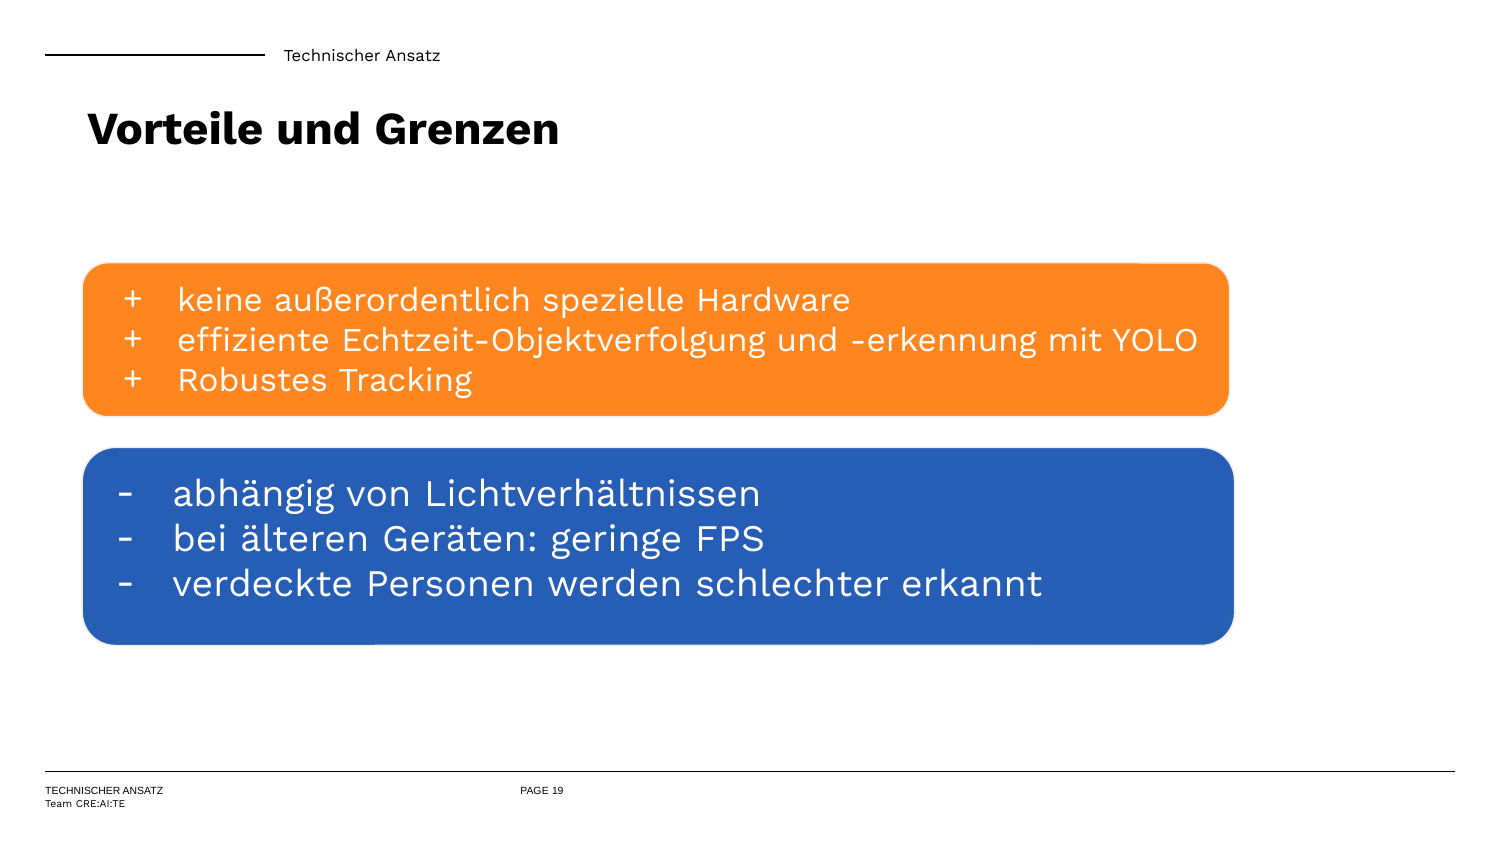

Technischer Ansatz
# Vorteile und Grenzen

keine außerordentlich spezielle Hardware
effiziente Echtzeit-Objektverfolgung und -erkennung mit YOLO
Robustes Tracking

abhängig von Lichtverhältnissen
bei älteren Geräten: geringe FPS
verdeckte Personen werden schlechter erkannt
TECHNISCHER ANSATZ
Team CRE:AI:TE
PAGE 19